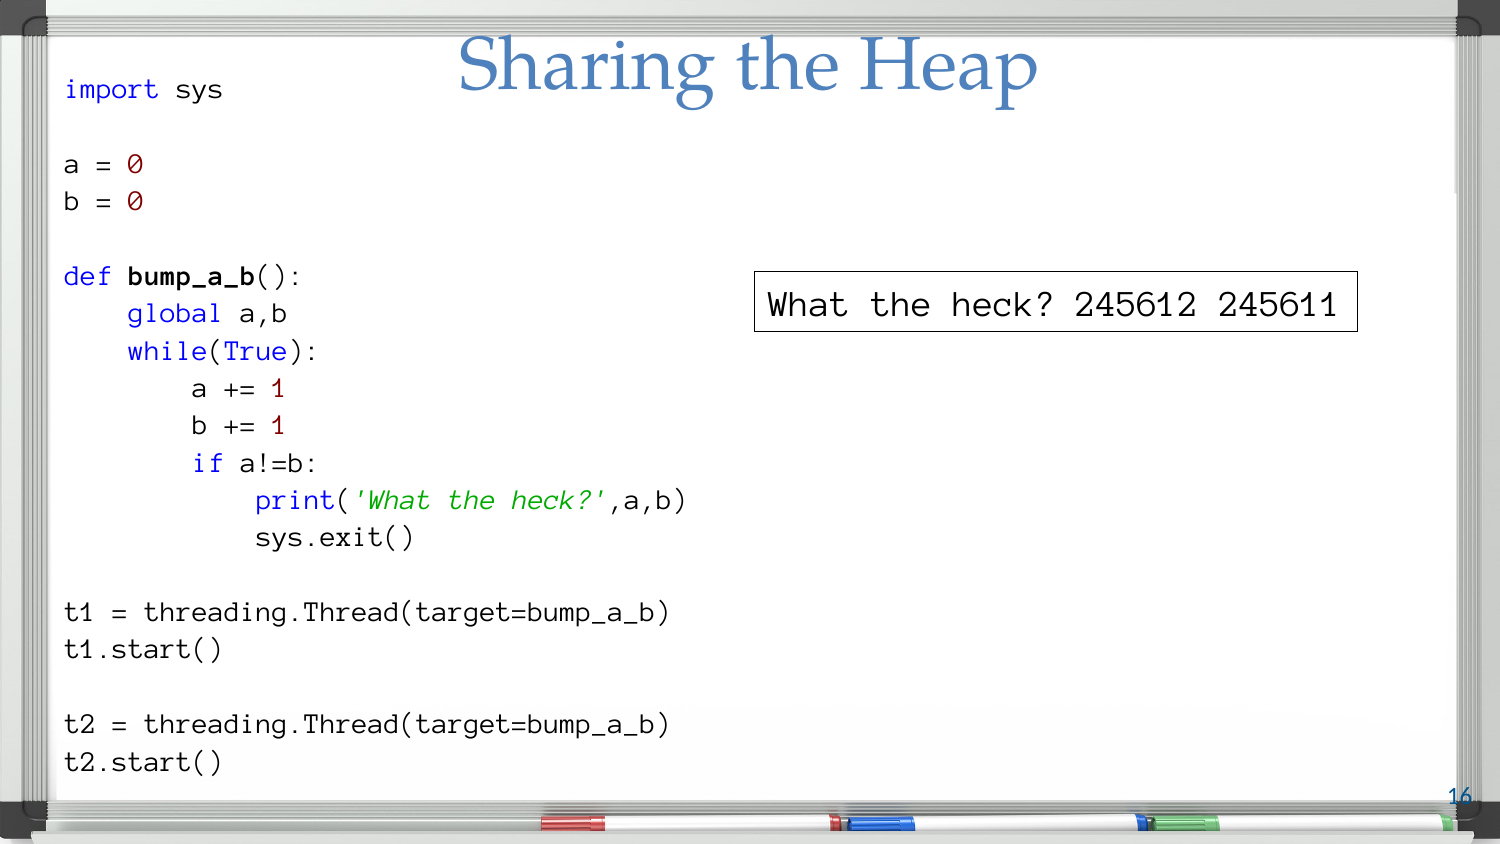

# Sharing the Heap
import sys

a = 0
b = 0

def bump_a_b():
    global a,b
    while(True):
        a += 1
        b += 1
        if a!=b:
            print('What the heck?',a,b)
            sys.exit()

t1 = threading.Thread(target=bump_a_b)
t1.start()

t2 = threading.Thread(target=bump_a_b)
t2.start()
What the heck? 245612 245611
16